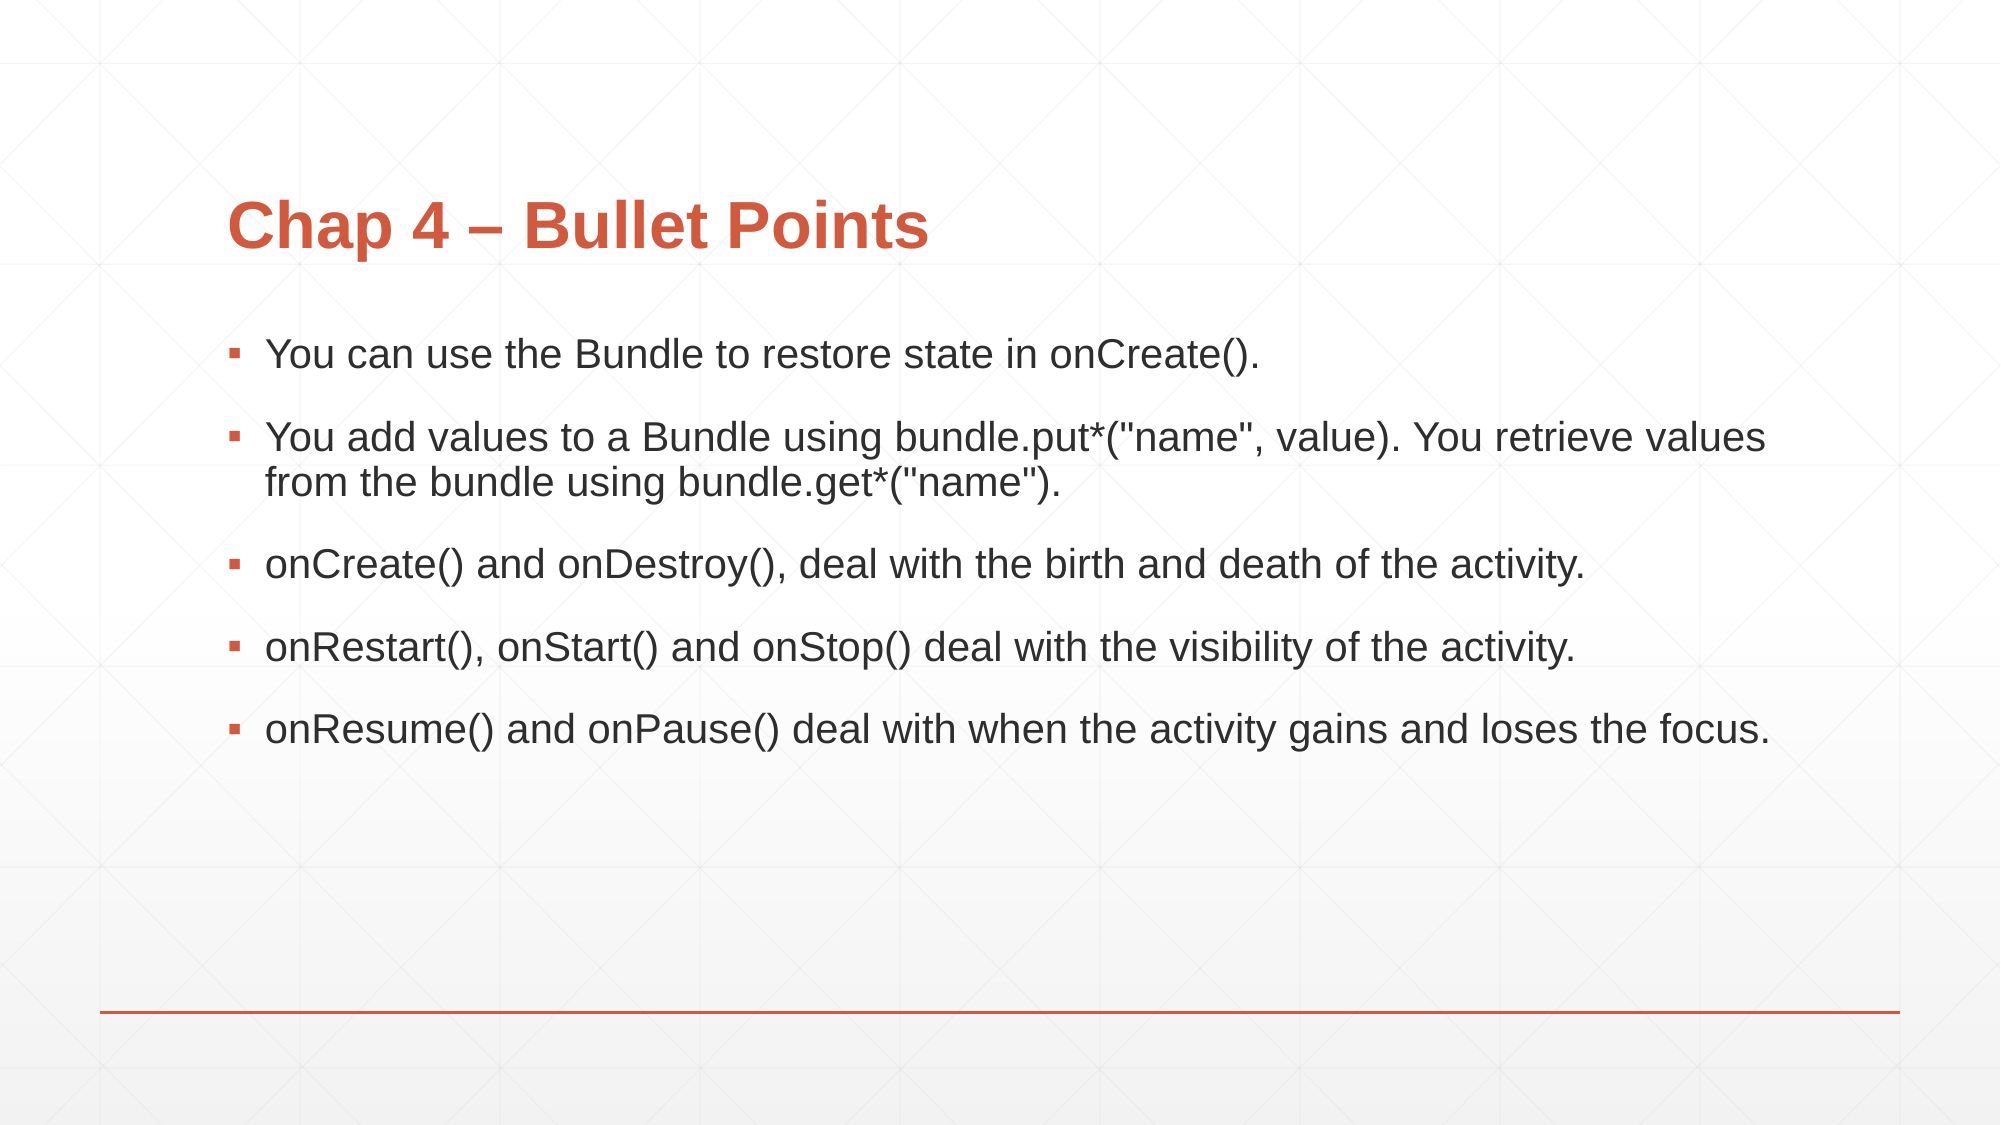

# Chap 4 – Bullet Points
You can use the Bundle to restore state in onCreate().
You add values to a Bundle using bundle.put*("name", value). You retrieve values from the bundle using bundle.get*("name").
onCreate() and onDestroy(), deal with the birth and death of the activity.
onRestart(), onStart() and onStop() deal with the visibility of the activity.
onResume() and onPause() deal with when the activity gains and loses the focus.